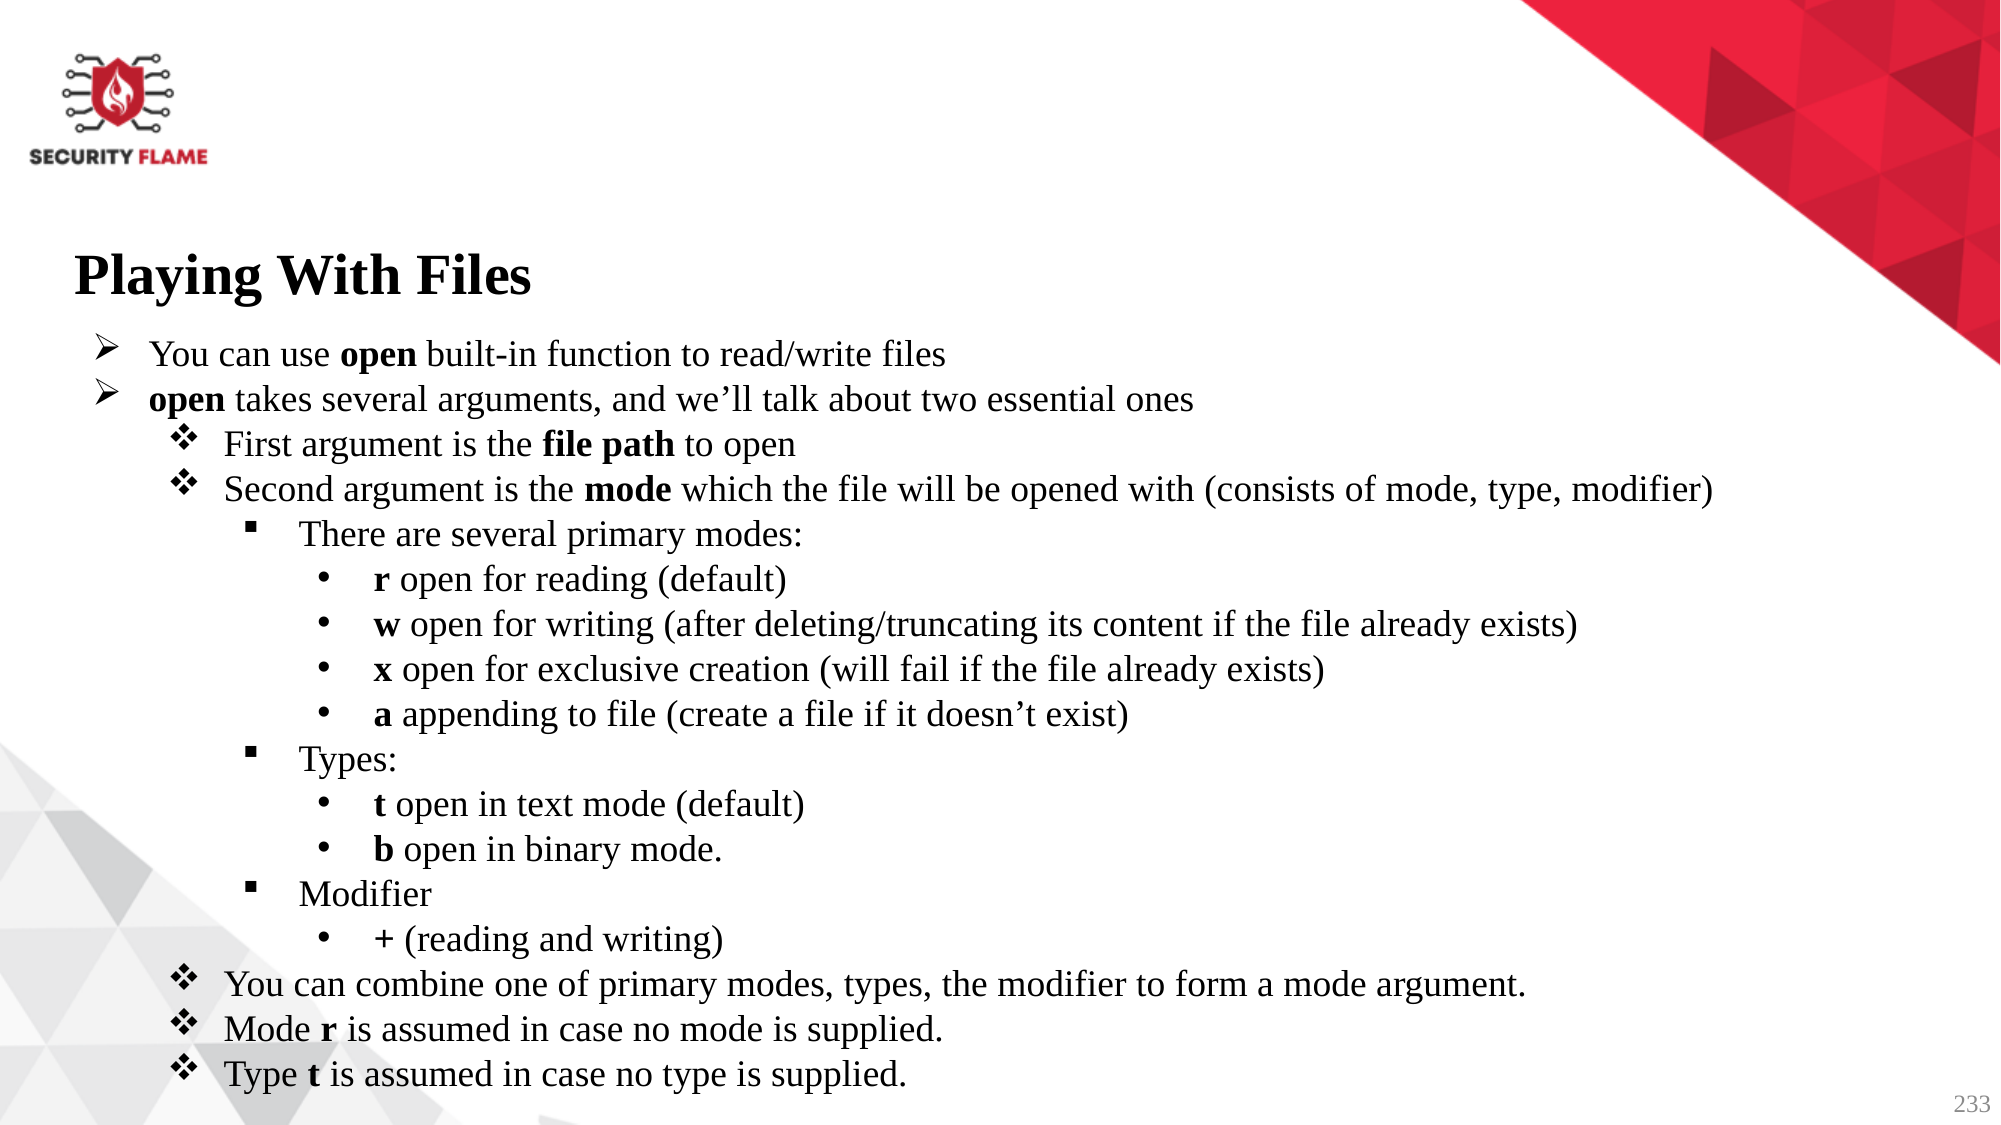

Playing With Files
You can use open built-in function to read/write files
open takes several arguments, and we’ll talk about two essential ones
First argument is the file path to open
Second argument is the mode which the file will be opened with (consists of mode, type, modifier)
There are several primary modes:
r open for reading (default)
w open for writing (after deleting/truncating its content if the file already exists)
x open for exclusive creation (will fail if the file already exists)
a appending to file (create a file if it doesn’t exist)
Types:
t open in text mode (default)
b open in binary mode.
Modifier
+ (reading and writing)
You can combine one of primary modes, types, the modifier to form a mode argument.
Mode r is assumed in case no mode is supplied.
Type t is assumed in case no type is supplied.
233